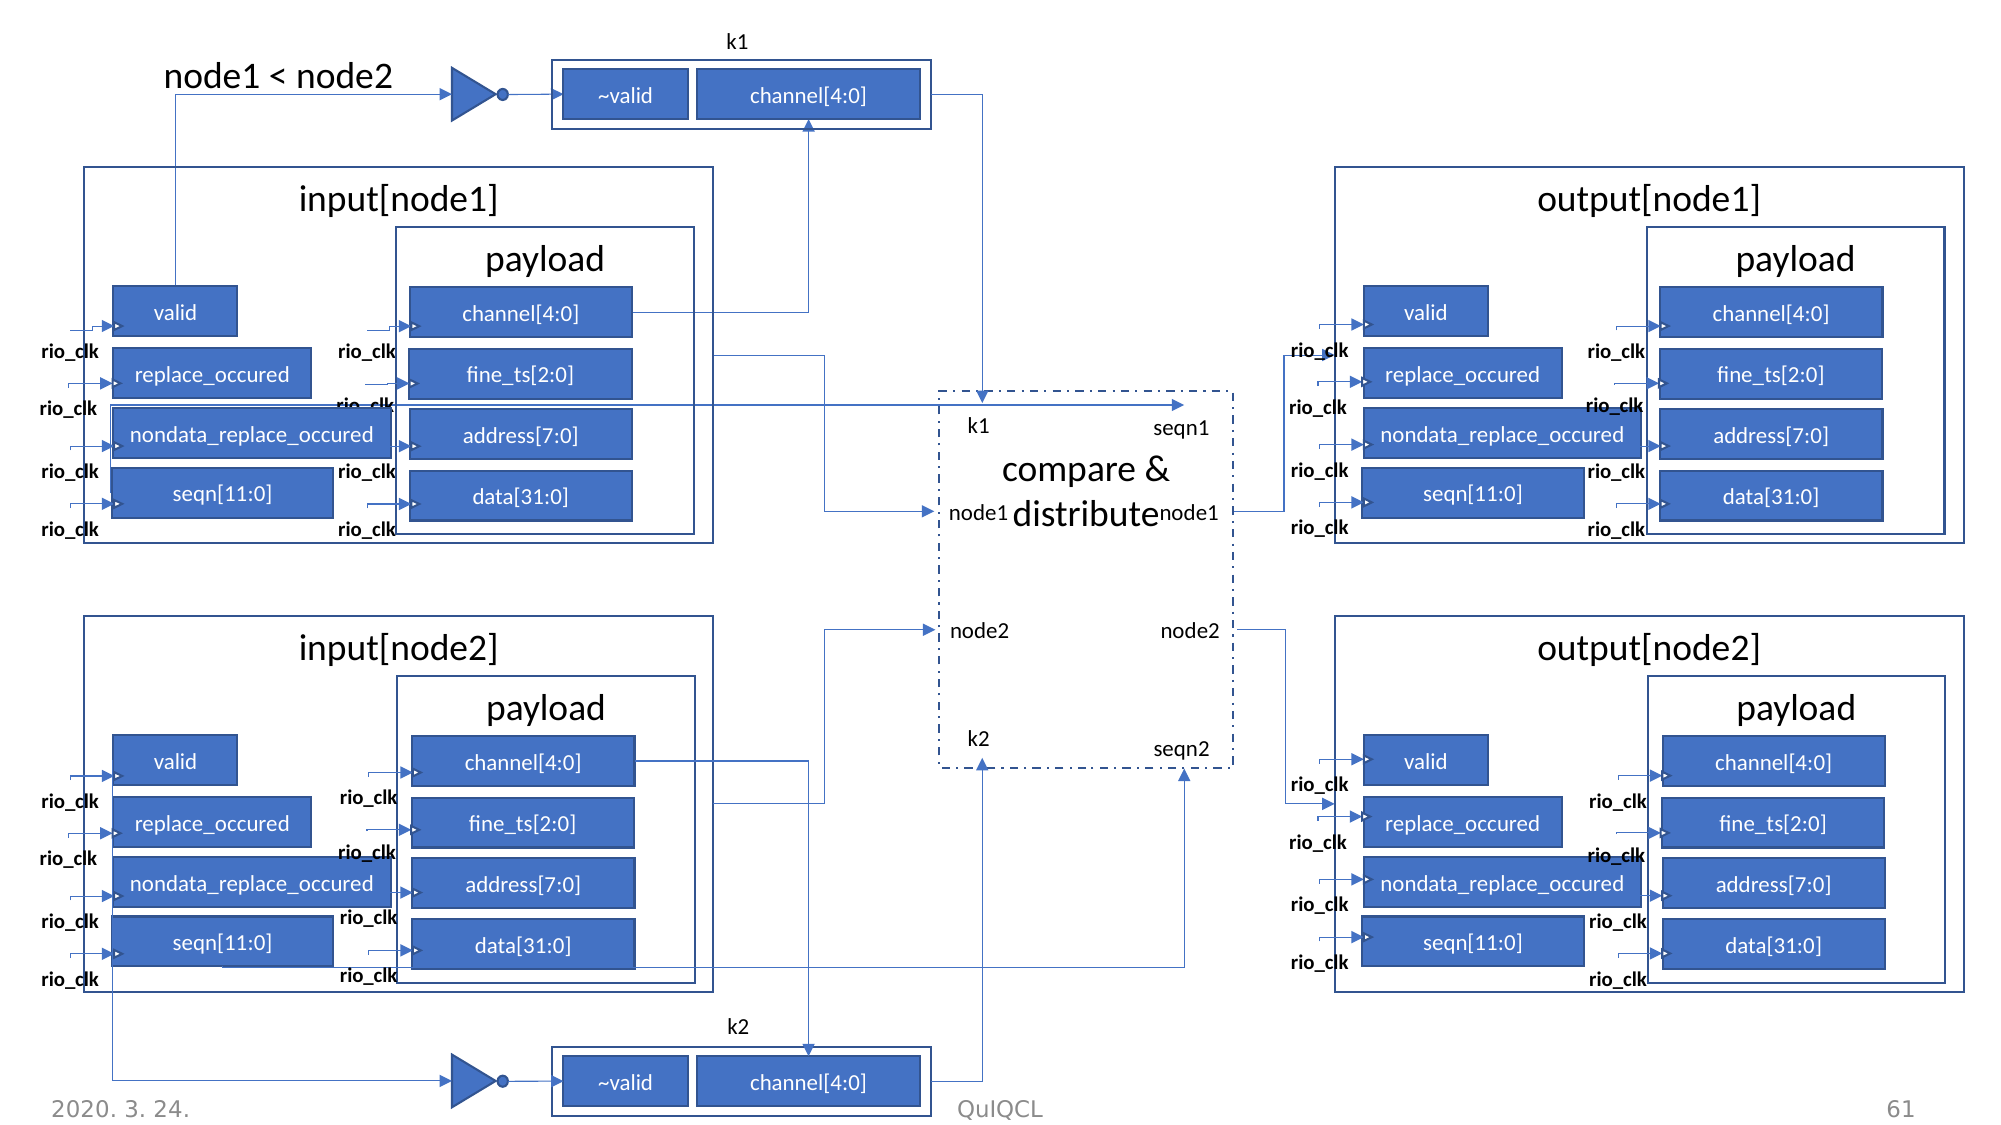

k1

~valid
channel[4:0]
node1 < node2

input[node1]
payload
channel[4:0]
fine_ts[2:0]
address[7:0]
data[31:0]
valid
replace_occured
seqn[11:0]
nondata_replace_occured

rio_clk

rio_clk

rio_clk

rio_clk

rio_clk
output[node1]
payload
channel[4:0]
fine_ts[2:0]
address[7:0]
data[31:0]
valid
replace_occured
seqn[11:0]
nondata_replace_occured

rio_clk
rio_clk

rio_clk
rio_clk
rio_clk

compare &
distribute
k1
seqn1
node1
node1
node2
node2
k2
seqn2

rio_clk
rio_clk
rio_clk

rio_clk
rio_clk
rio_clk
input[node2]
payload
channel[4:0]
fine_ts[2:0]
address[7:0]
data[31:0]
valid
replace_occured
seqn[11:0]
nondata_replace_occured
output[node2]
payload
channel[4:0]
fine_ts[2:0]
address[7:0]
data[31:0]
valid
replace_occured
seqn[11:0]
nondata_replace_occured

rio_clk

rio_clk
rio_clk
rio_clk

rio_clk

rio_clk
rio_clk
rio_clk

rio_clk

rio_clk
rio_clk
rio_clk

rio_clk

rio_clk
rio_clk
rio_clk
k2

~valid
channel[4:0]

2020. 3. 24.
QuIQCL
61